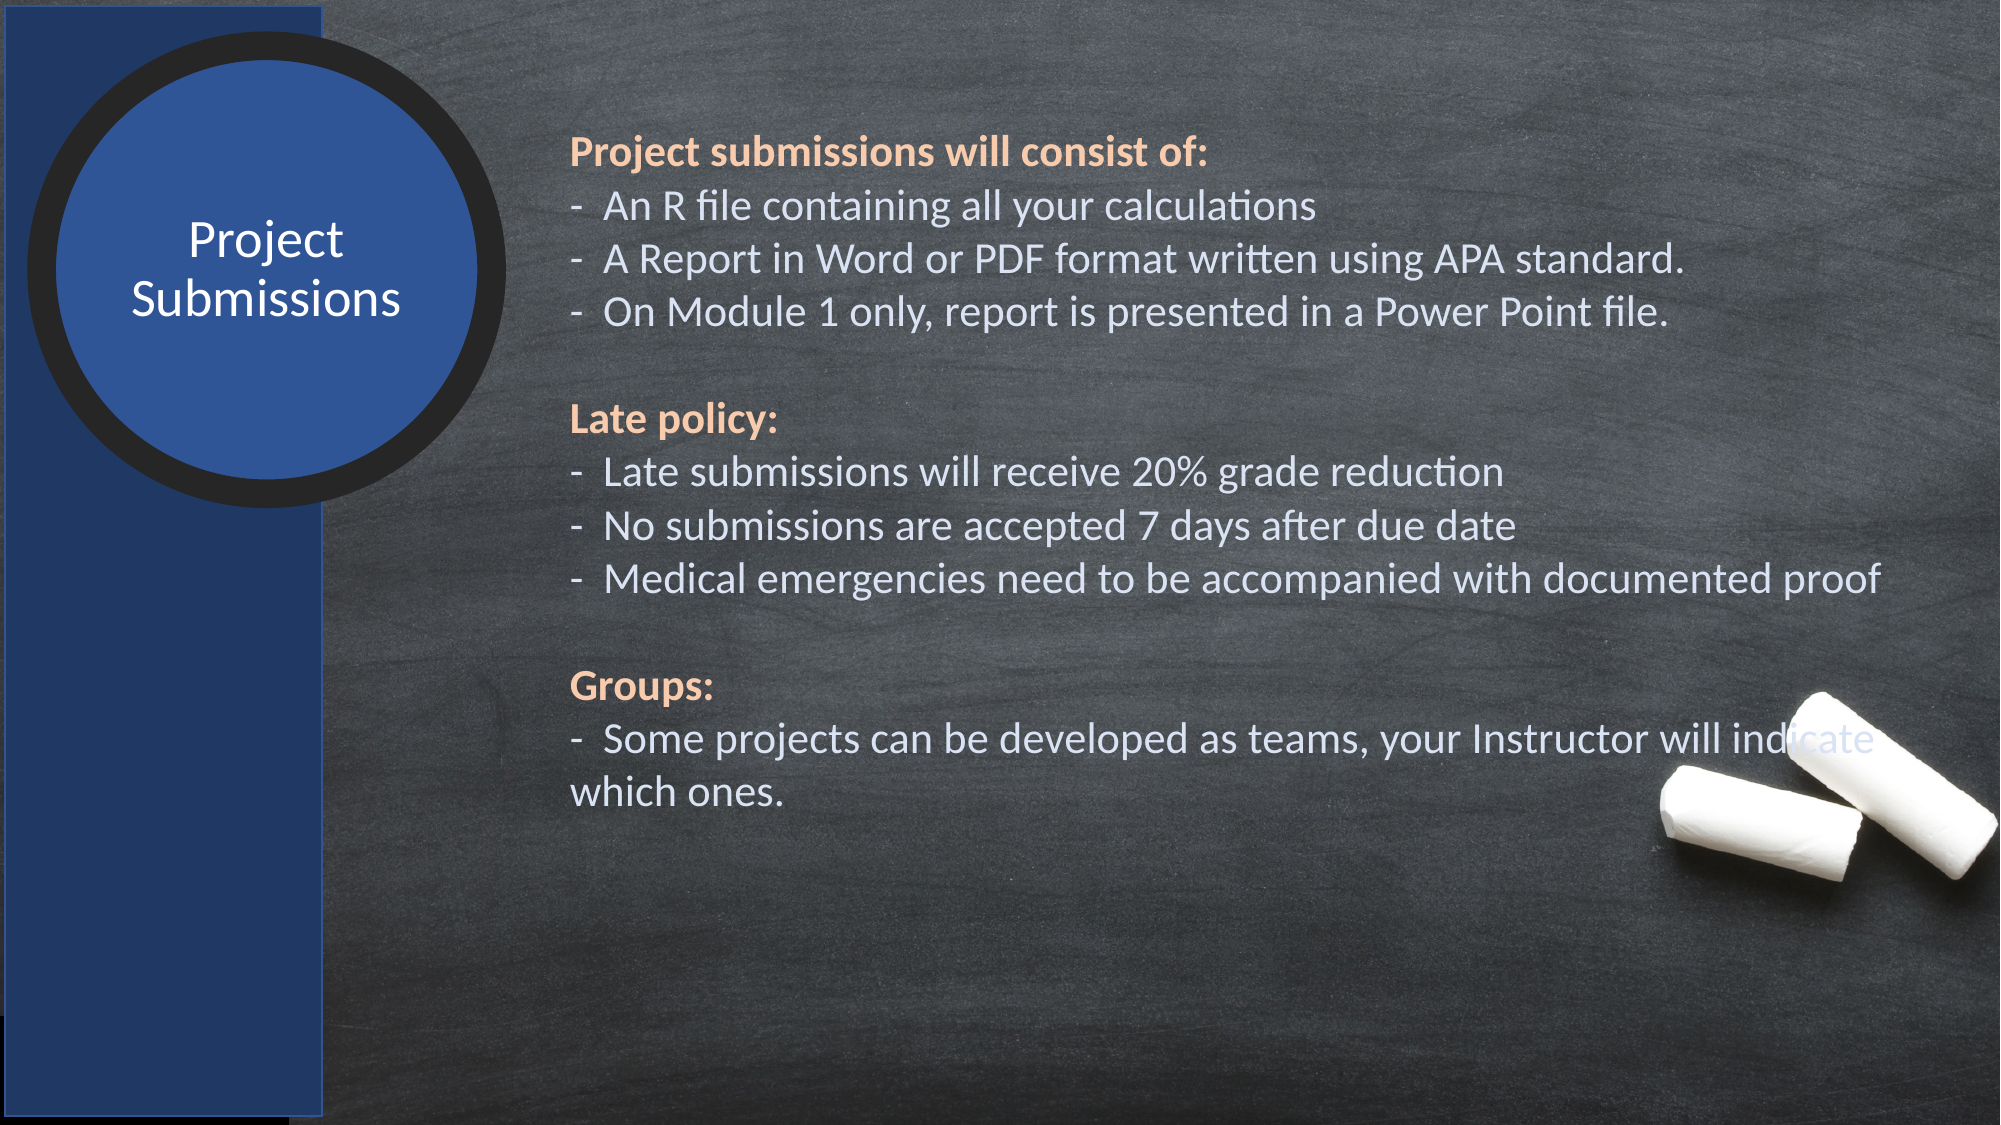

Project Submissions
Project submissions will consist of:
-  An R file containing all your calculations
-  A Report in Word or PDF format written using APA standard.
-  On Module 1 only, report is presented in a Power Point file.

Late policy:
-  Late submissions will receive 20% grade reduction
-  No submissions are accepted 7 days after due date
-  Medical emergencies need to be accompanied with documented proof

Groups:
-  Some projects can be developed as teams, your Instructor will indicate which ones.